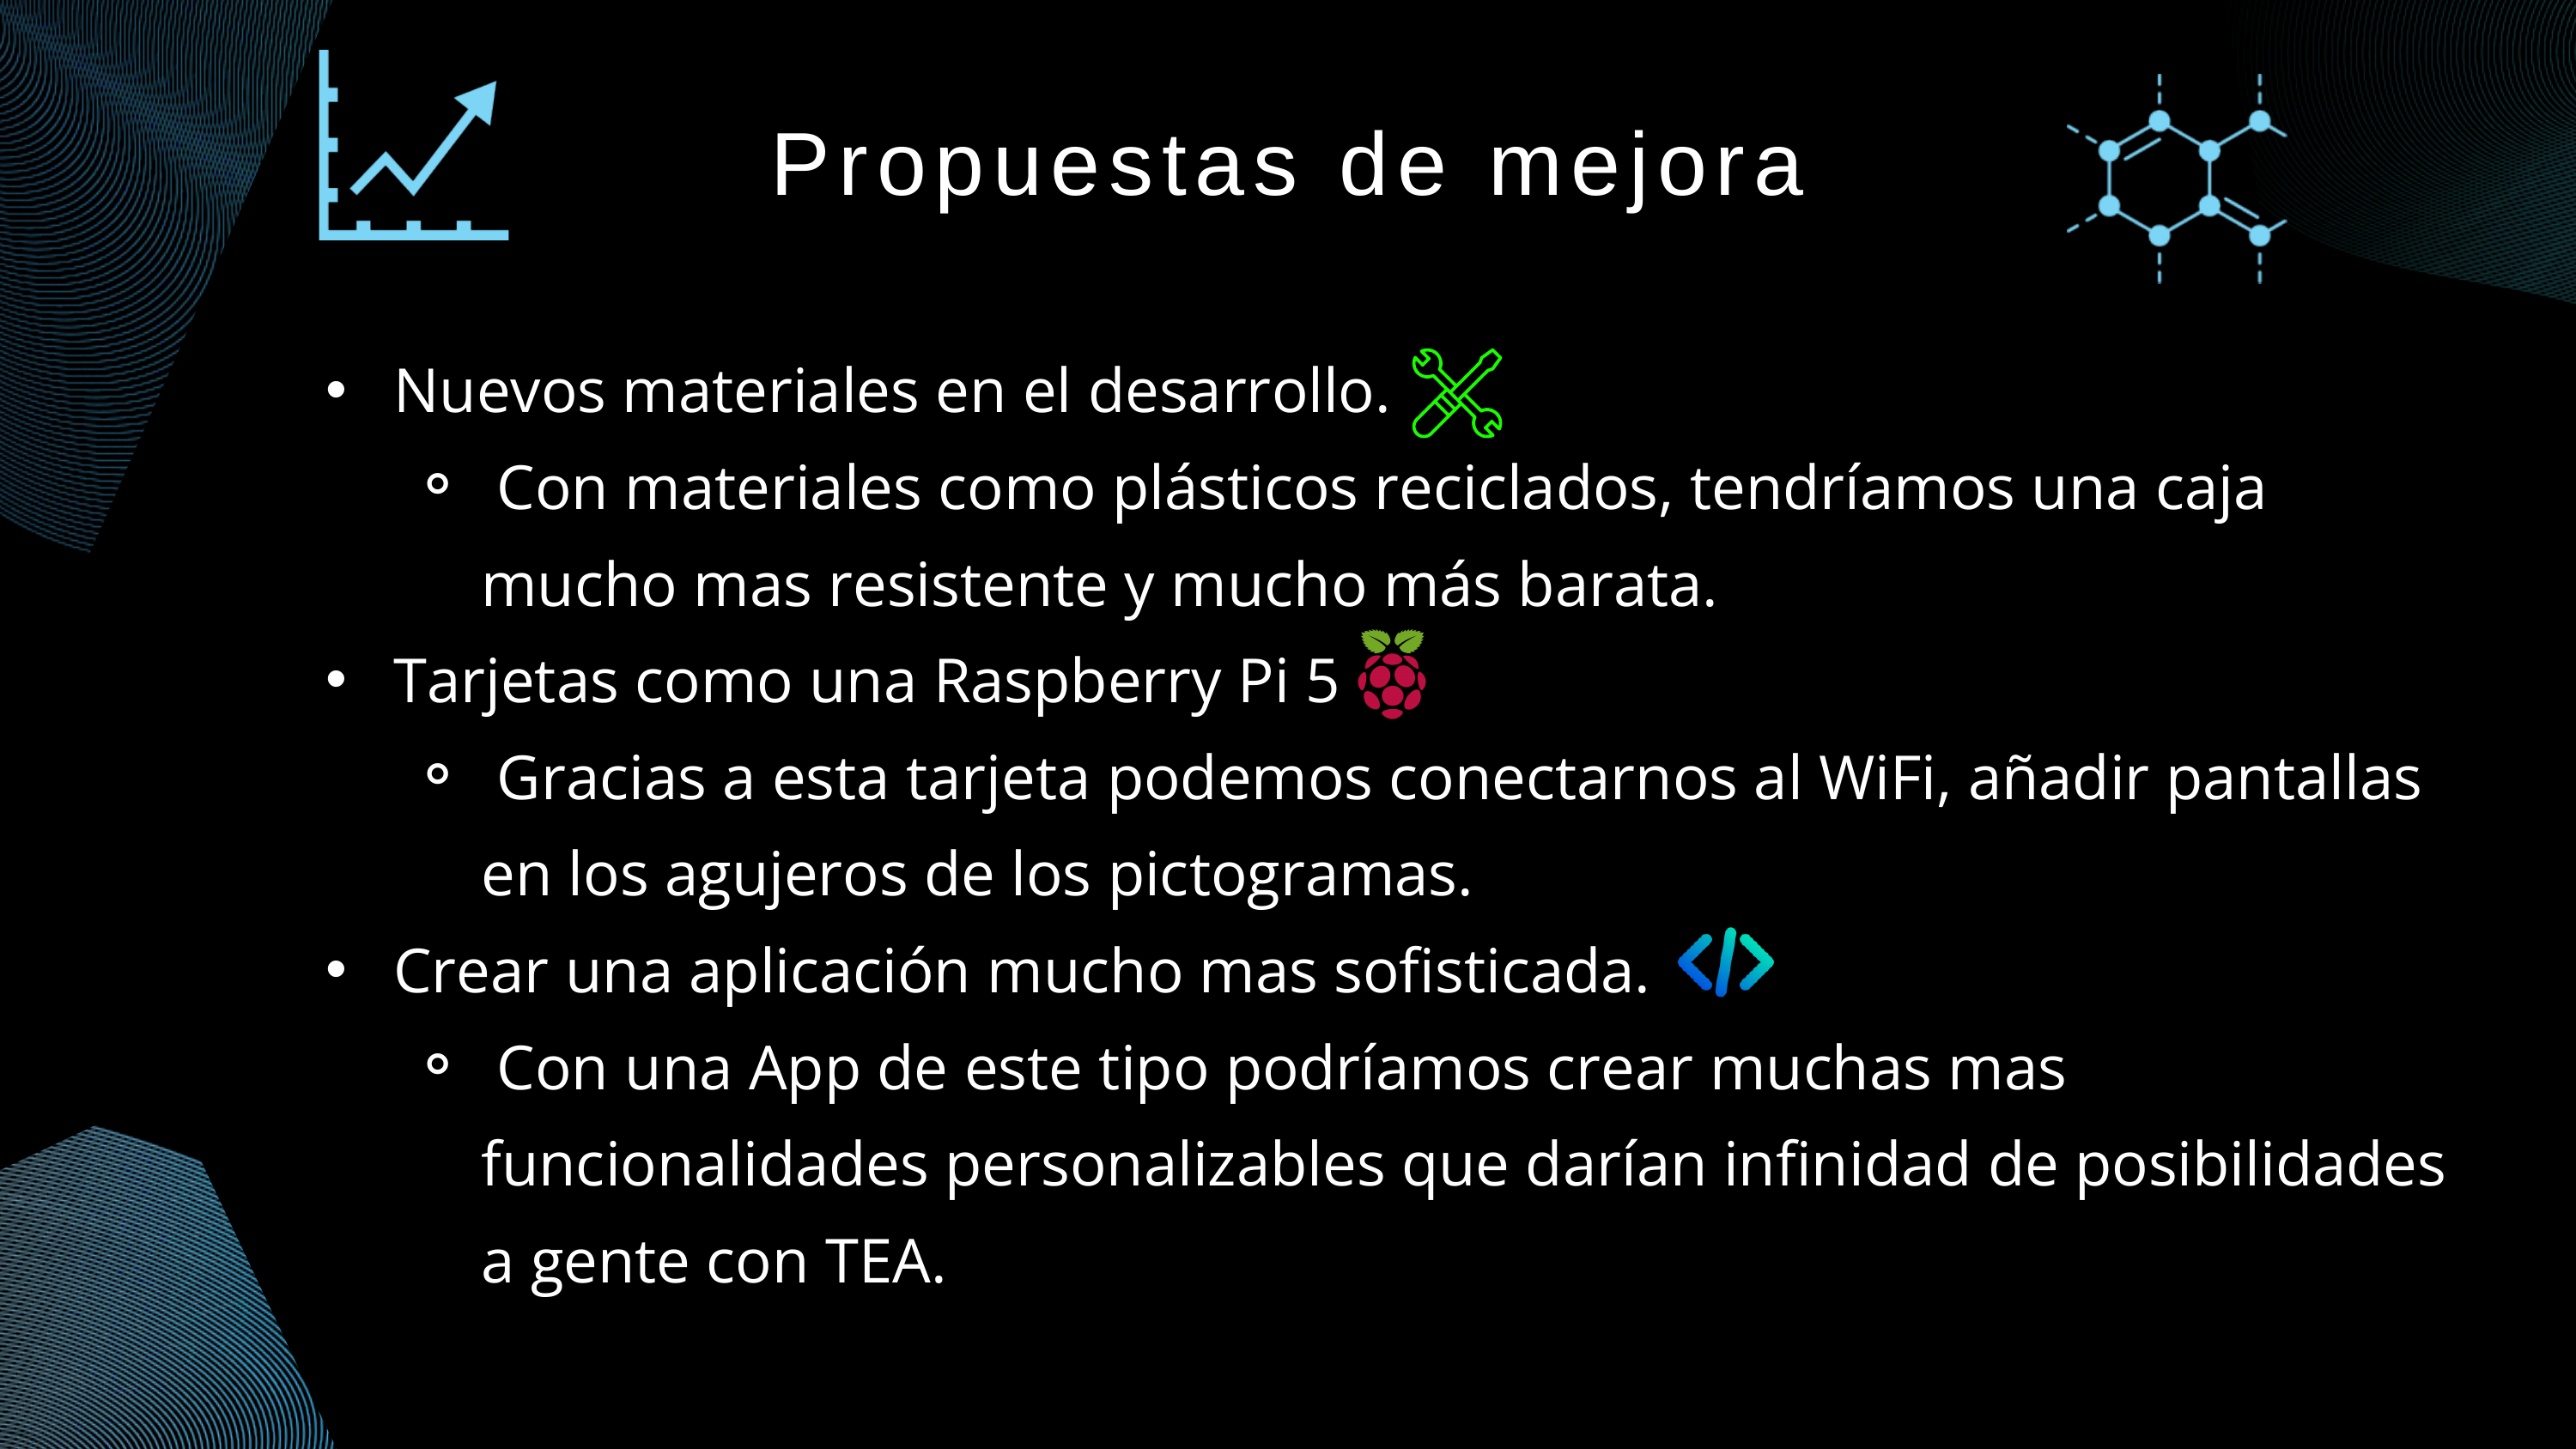

Propuestas de mejora
 Nuevos materiales en el desarrollo.
 Con materiales como plásticos reciclados, tendríamos una caja mucho mas resistente y mucho más barata.
 Tarjetas como una Raspberry Pi 5
 Gracias a esta tarjeta podemos conectarnos al WiFi, añadir pantallas en los agujeros de los pictogramas.
 Crear una aplicación mucho mas sofisticada.
 Con una App de este tipo podríamos crear muchas mas funcionalidades personalizables que darían infinidad de posibilidades a gente con TEA.